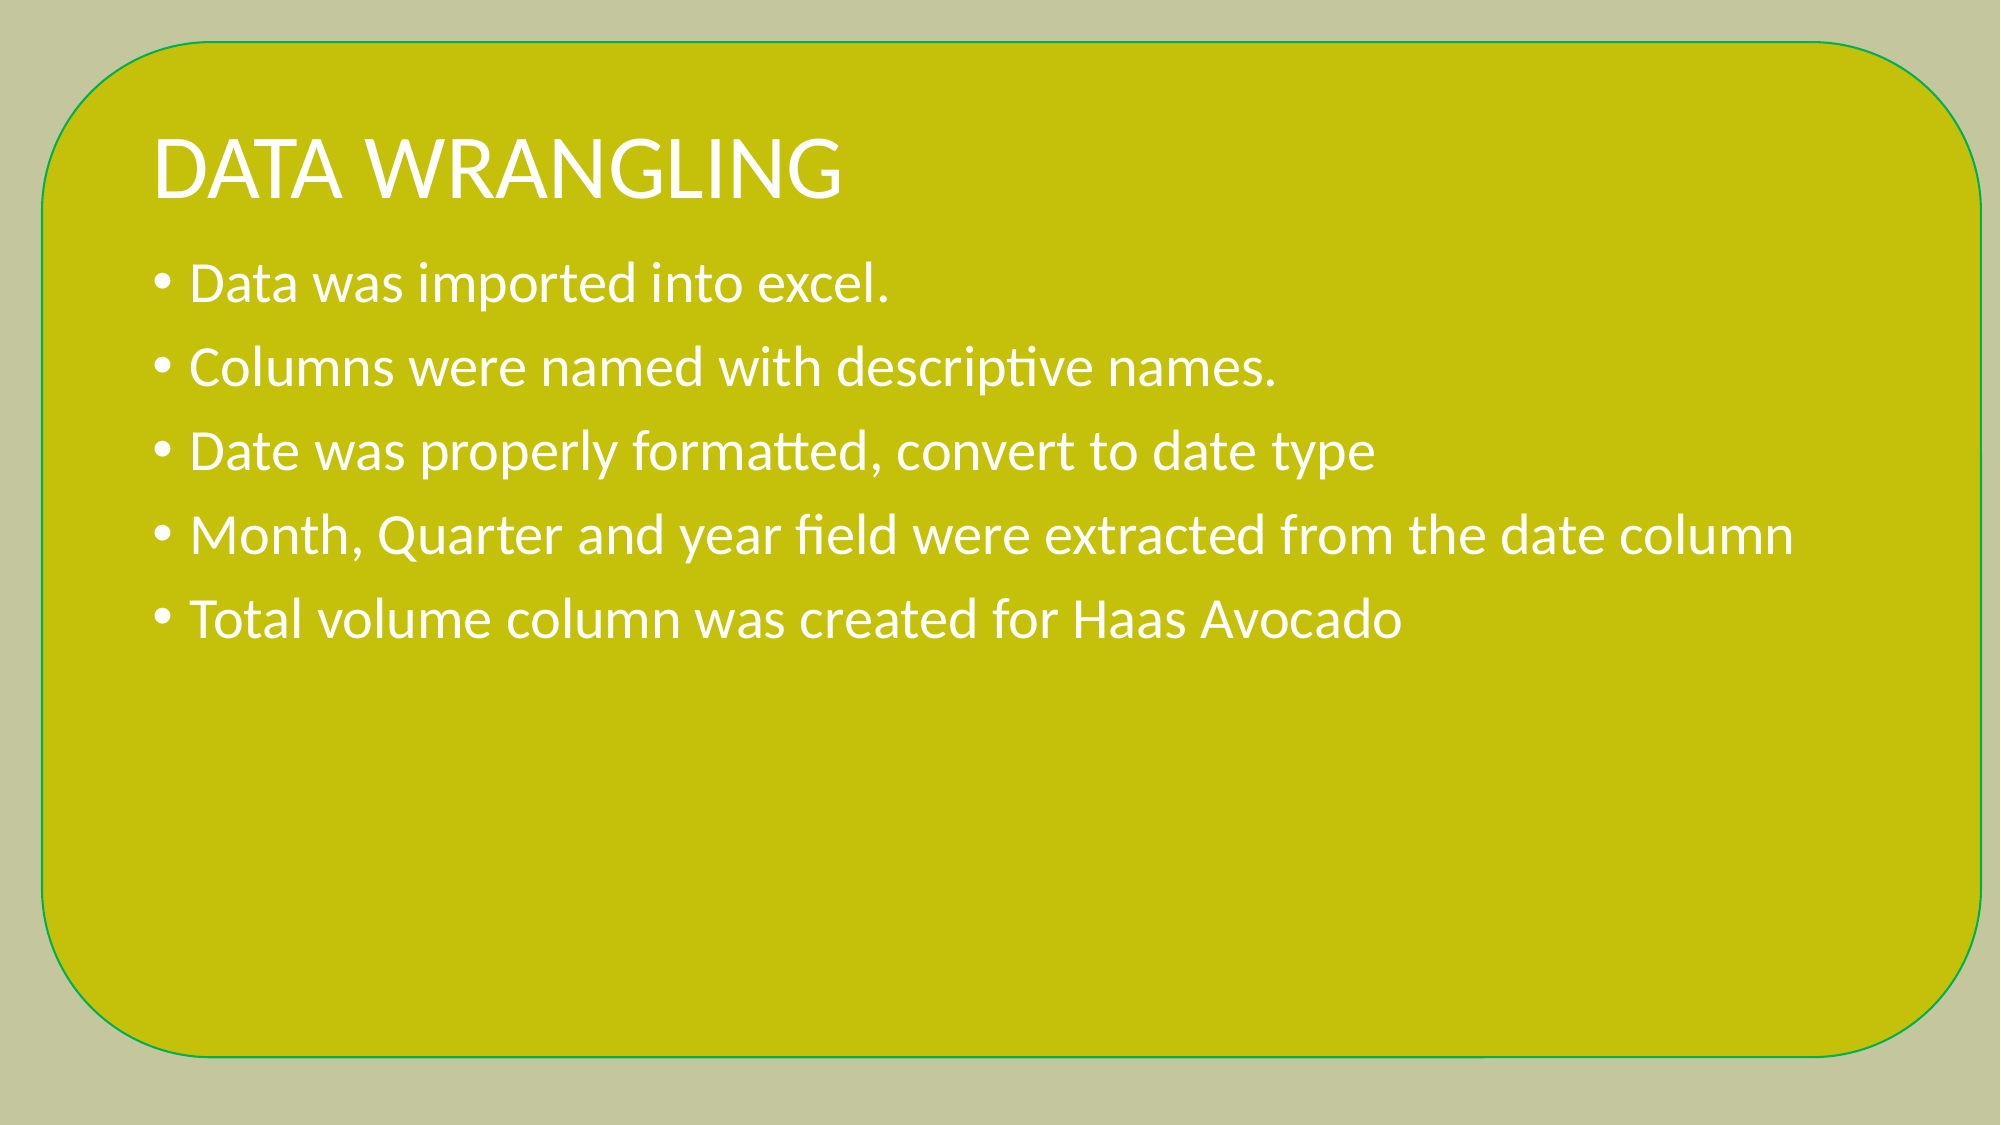

# DATA WRANGLING
Data was imported into excel.
Columns were named with descriptive names.
Date was properly formatted, convert to date type
Month, Quarter and year field were extracted from the date column
Total volume column was created for Haas Avocado